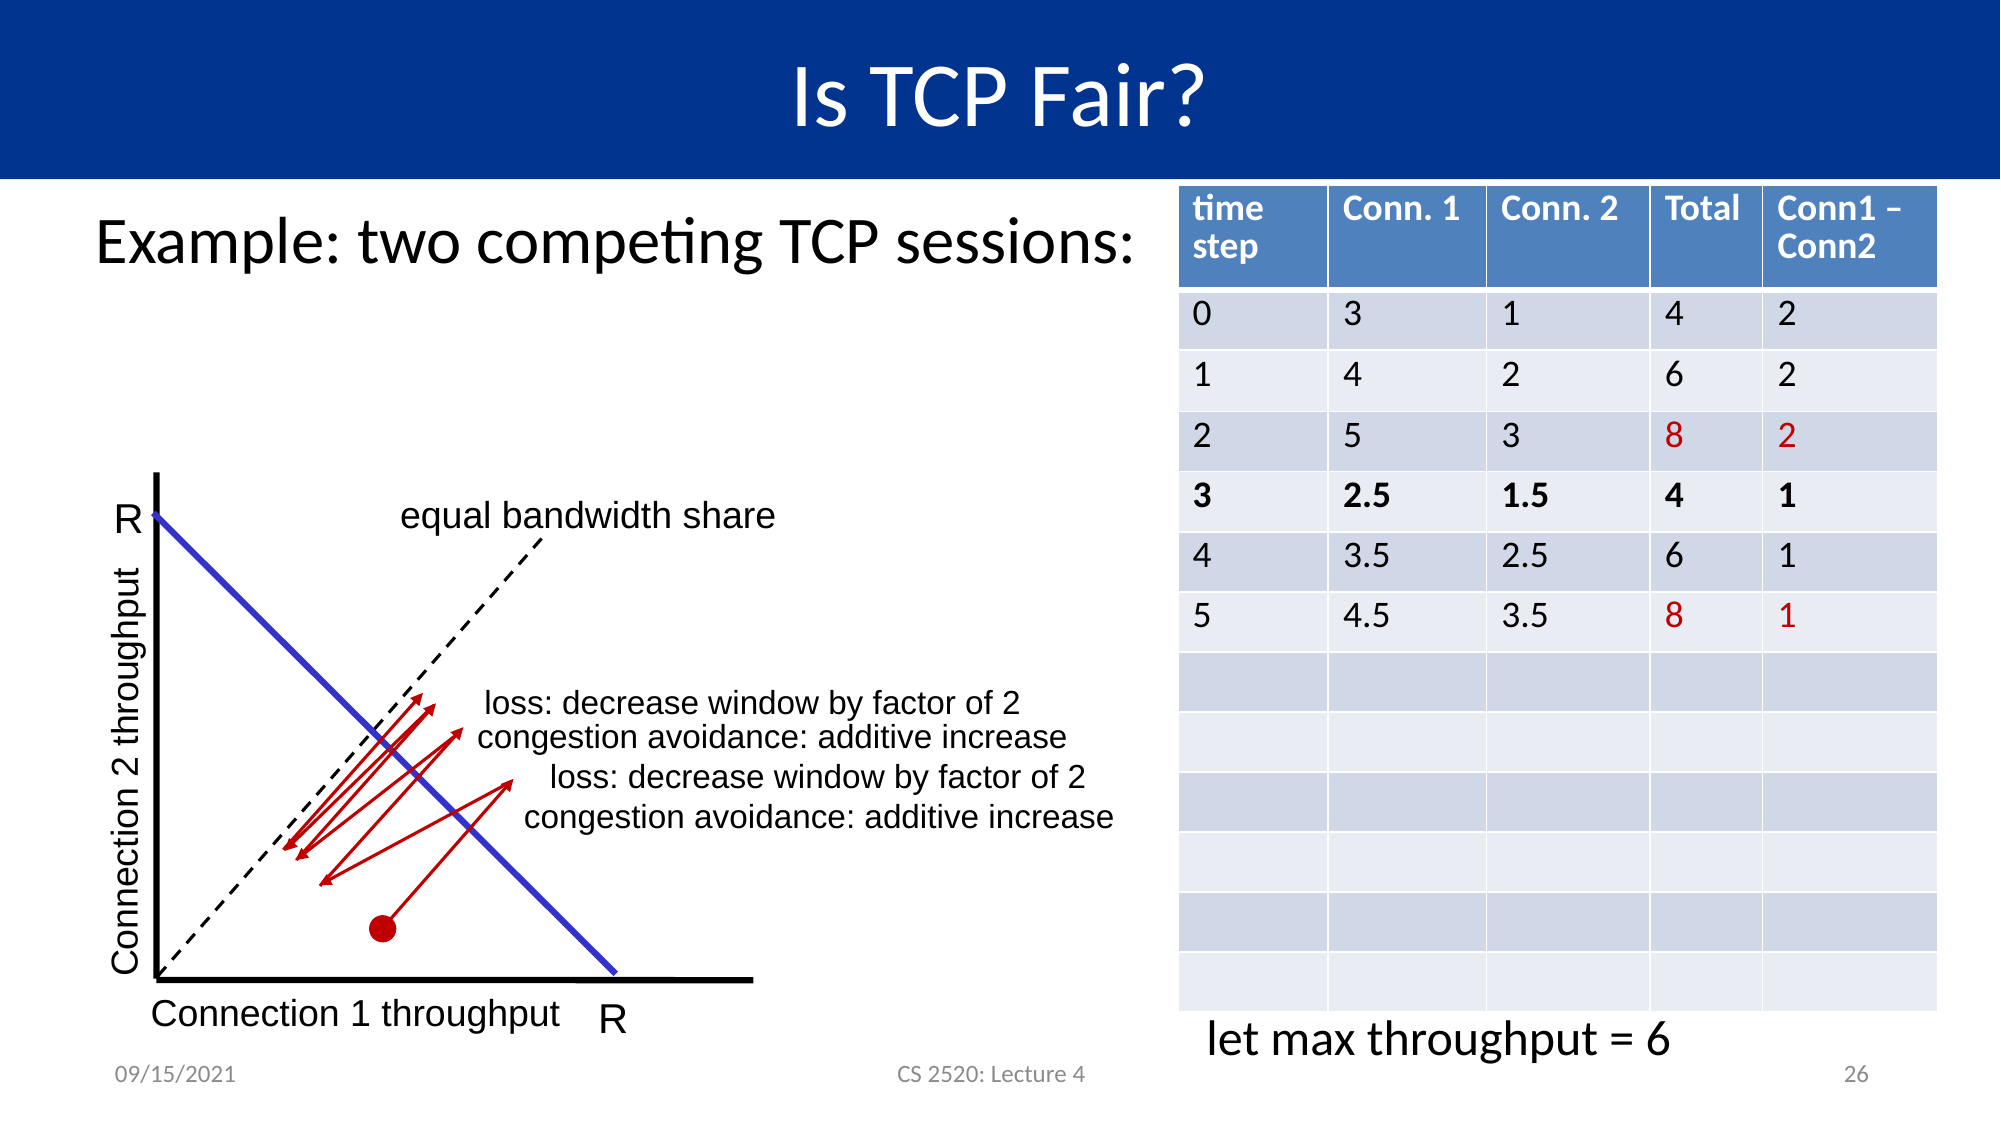

# Is TCP Fair?
| time step | Conn. 1 | Conn. 2 | Total | Conn1 – Conn2 |
| --- | --- | --- | --- | --- |
| 0 | 3 | 1 | 4 | 2 |
| 1 | 4 | 2 | 6 | 2 |
| 2 | 5 | 3 | 8 | 2 |
| 3 | 2.5 | 1.5 | 4 | 1 |
| 4 | 3.5 | 2.5 | 6 | 1 |
| 5 | 4.5 | 3.5 | 8 | 1 |
|  |  |  |  |  |
|  |  |  |  |  |
|  |  |  |  |  |
|  |  |  |  |  |
|  |  |  |  |  |
|  |  |  |  |  |
Example: two competing TCP sessions:

equal bandwidth share
R

loss: decrease window by factor of 2

congestion avoidance: additive increase

Connection 2 throughput
loss: decrease window by factor of 2

congestion avoidance: additive increase

Connection 1 throughput
R
let max throughput = 6
09/15/2021
CS 2520: Lecture 4
26